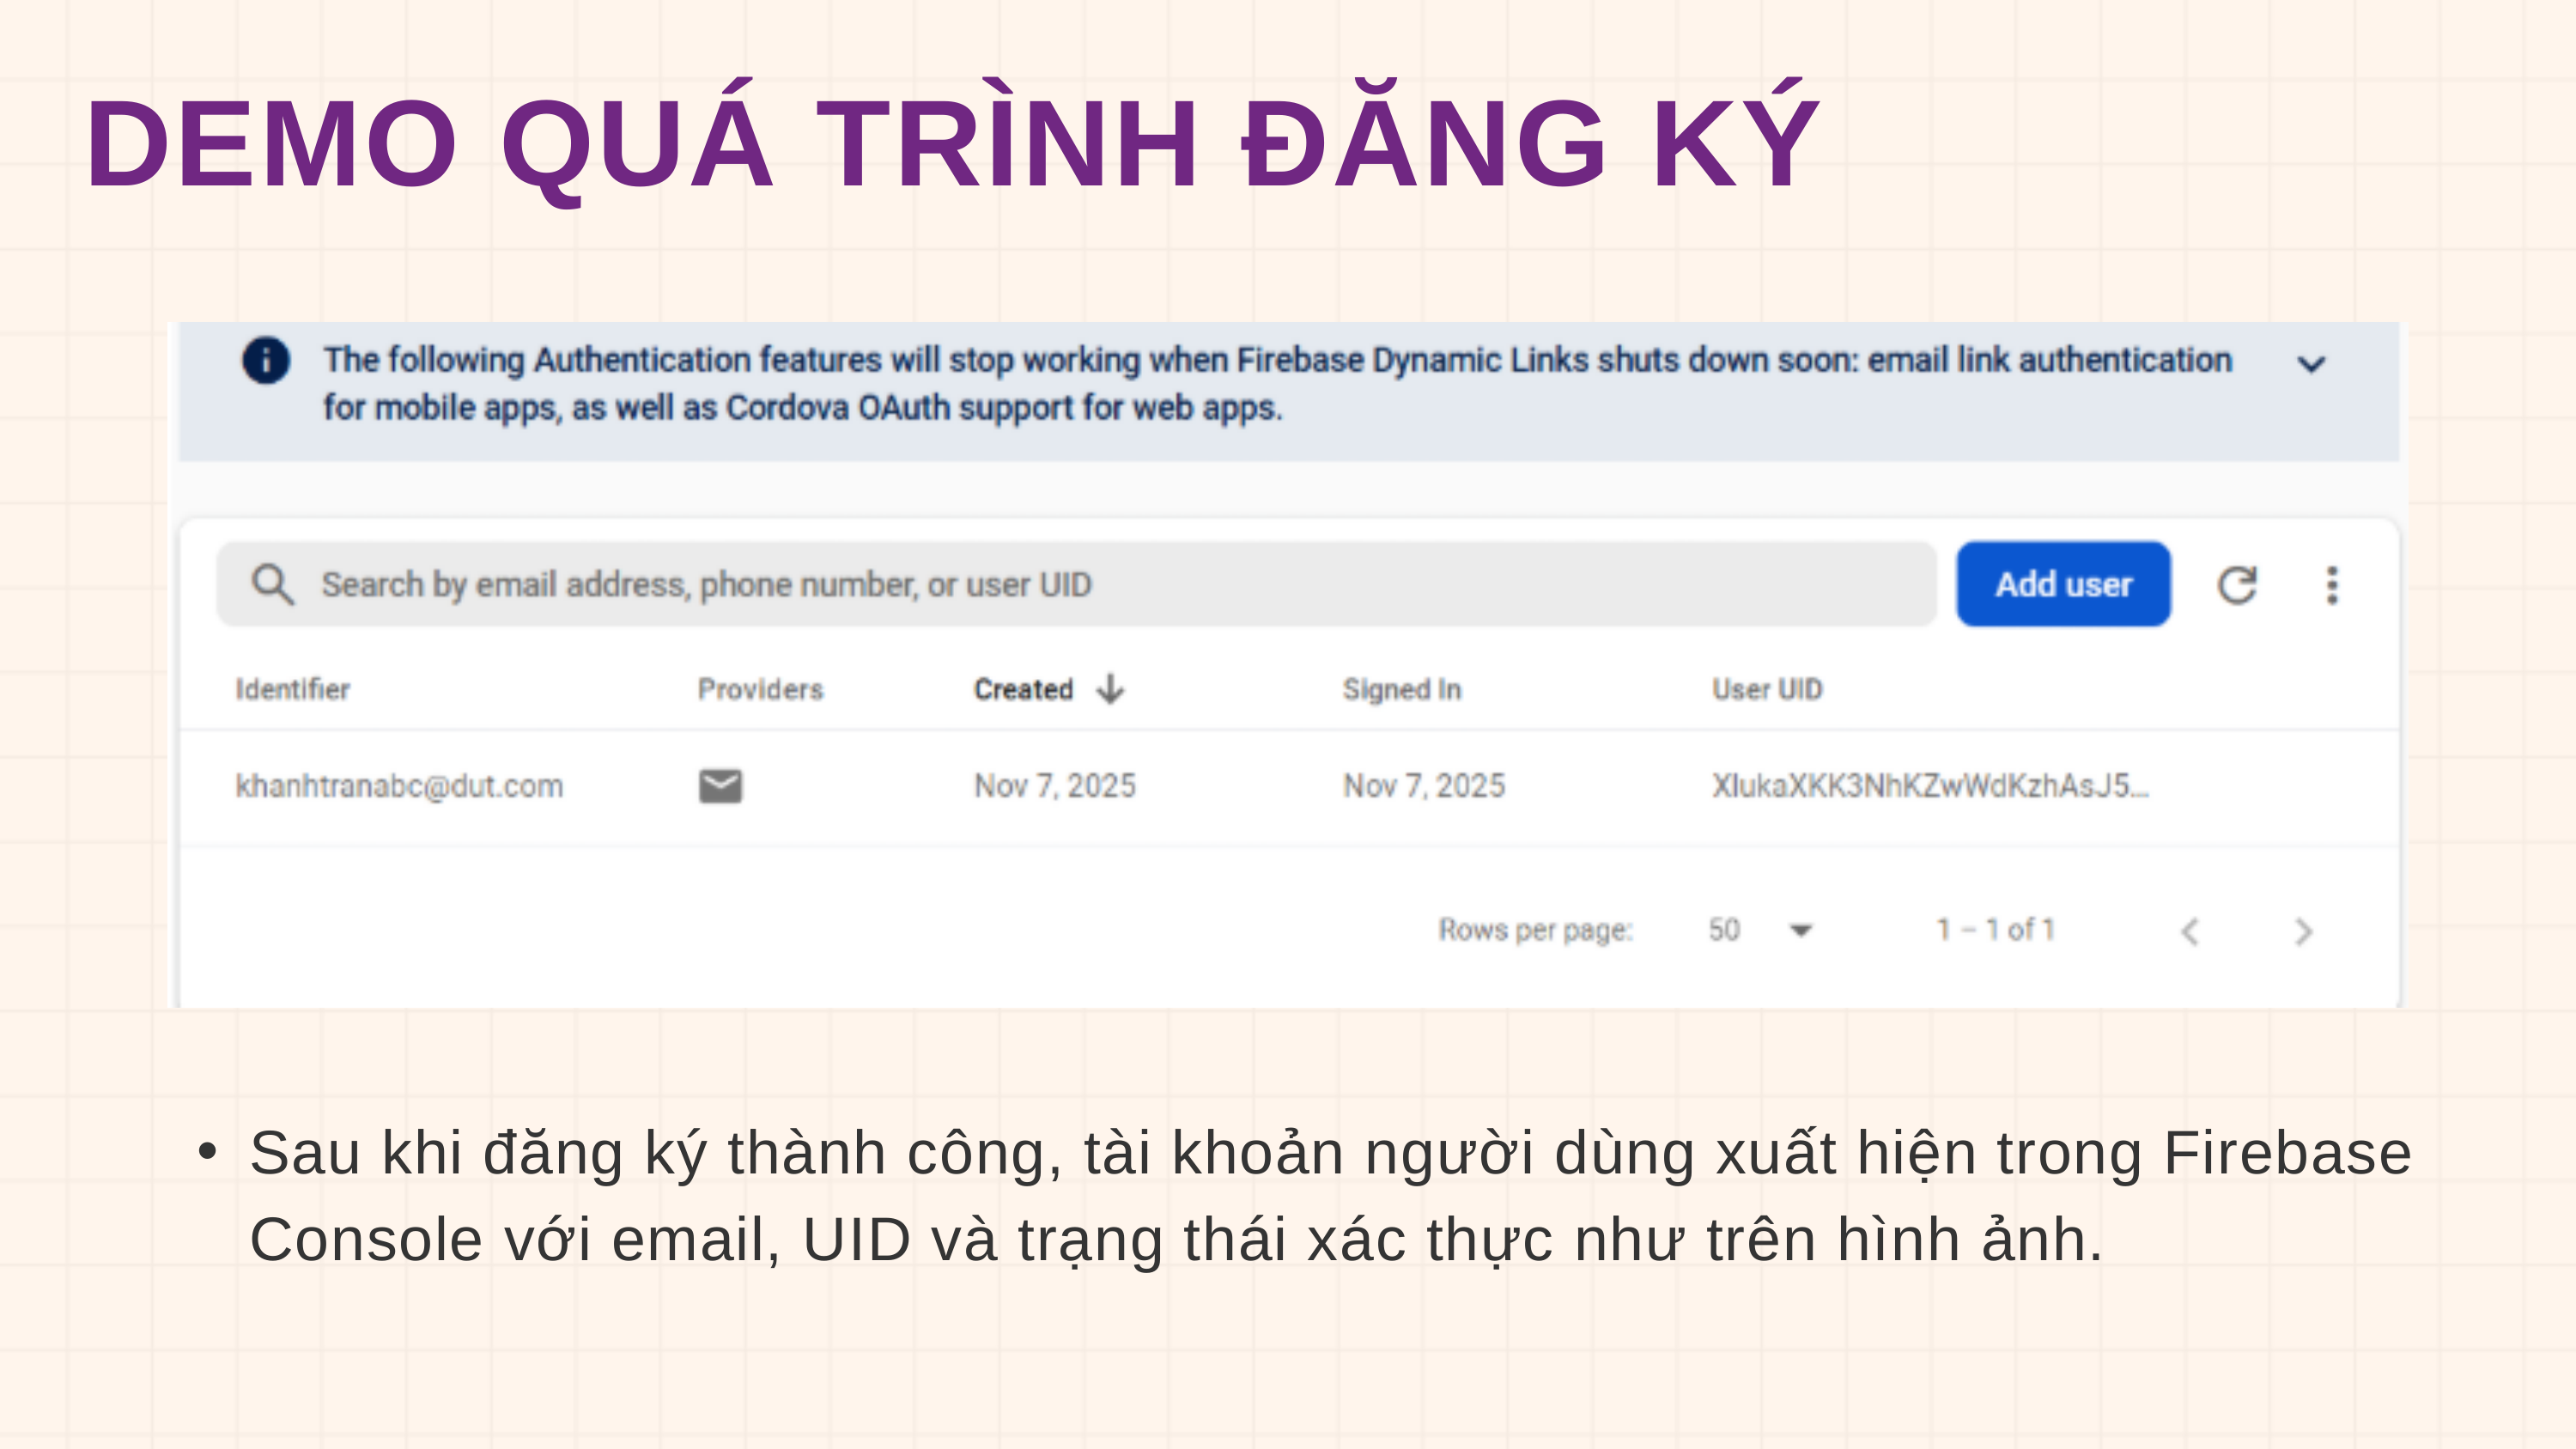

DEMO QUÁ TRÌNH ĐĂNG KÝ

Sau khi đăng ký thành công, tài khoản người dùng xuất hiện trong Firebase Console với email, UID và trạng thái xác thực như trên hình ảnh.